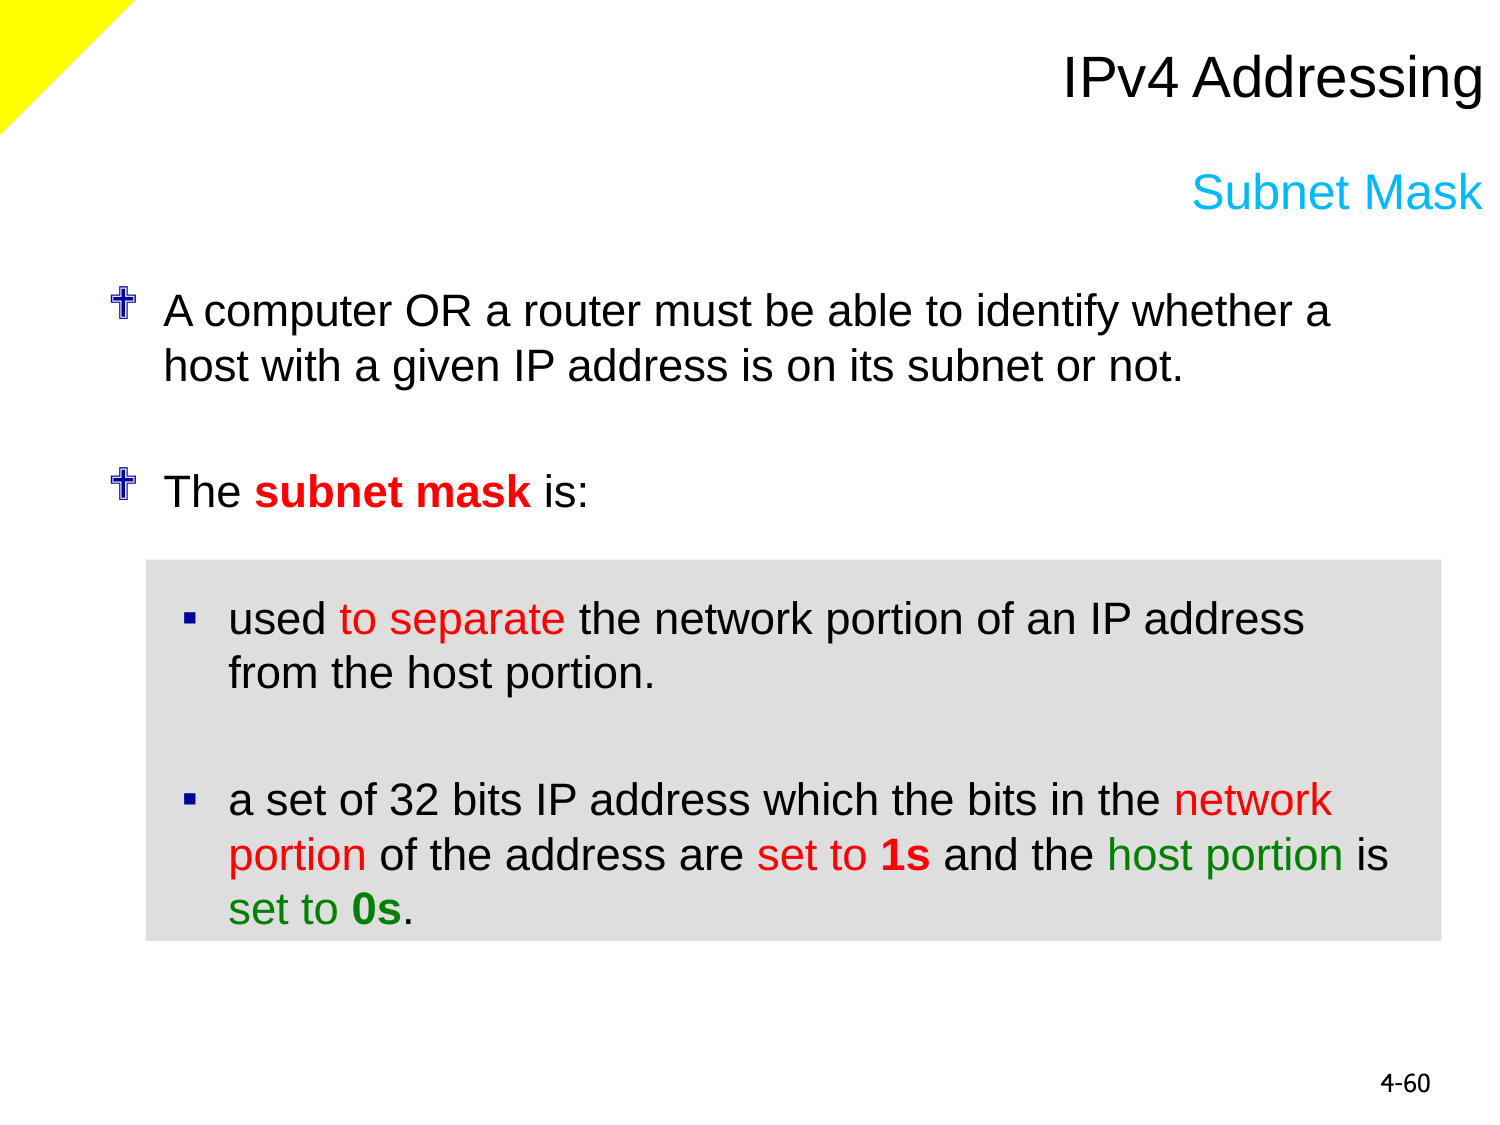

IPv4 Addressing
Subnet Mask
A computer OR a router must be able to identify whether a host with a given IP address is on its subnet or not.

The subnet mask is:

used to separate the network portion of an IP address from the host portion.

a set of 32 bits IP address which the bits in the network portion of the address are set to 1s and the host portion is set to 0s.

4-60